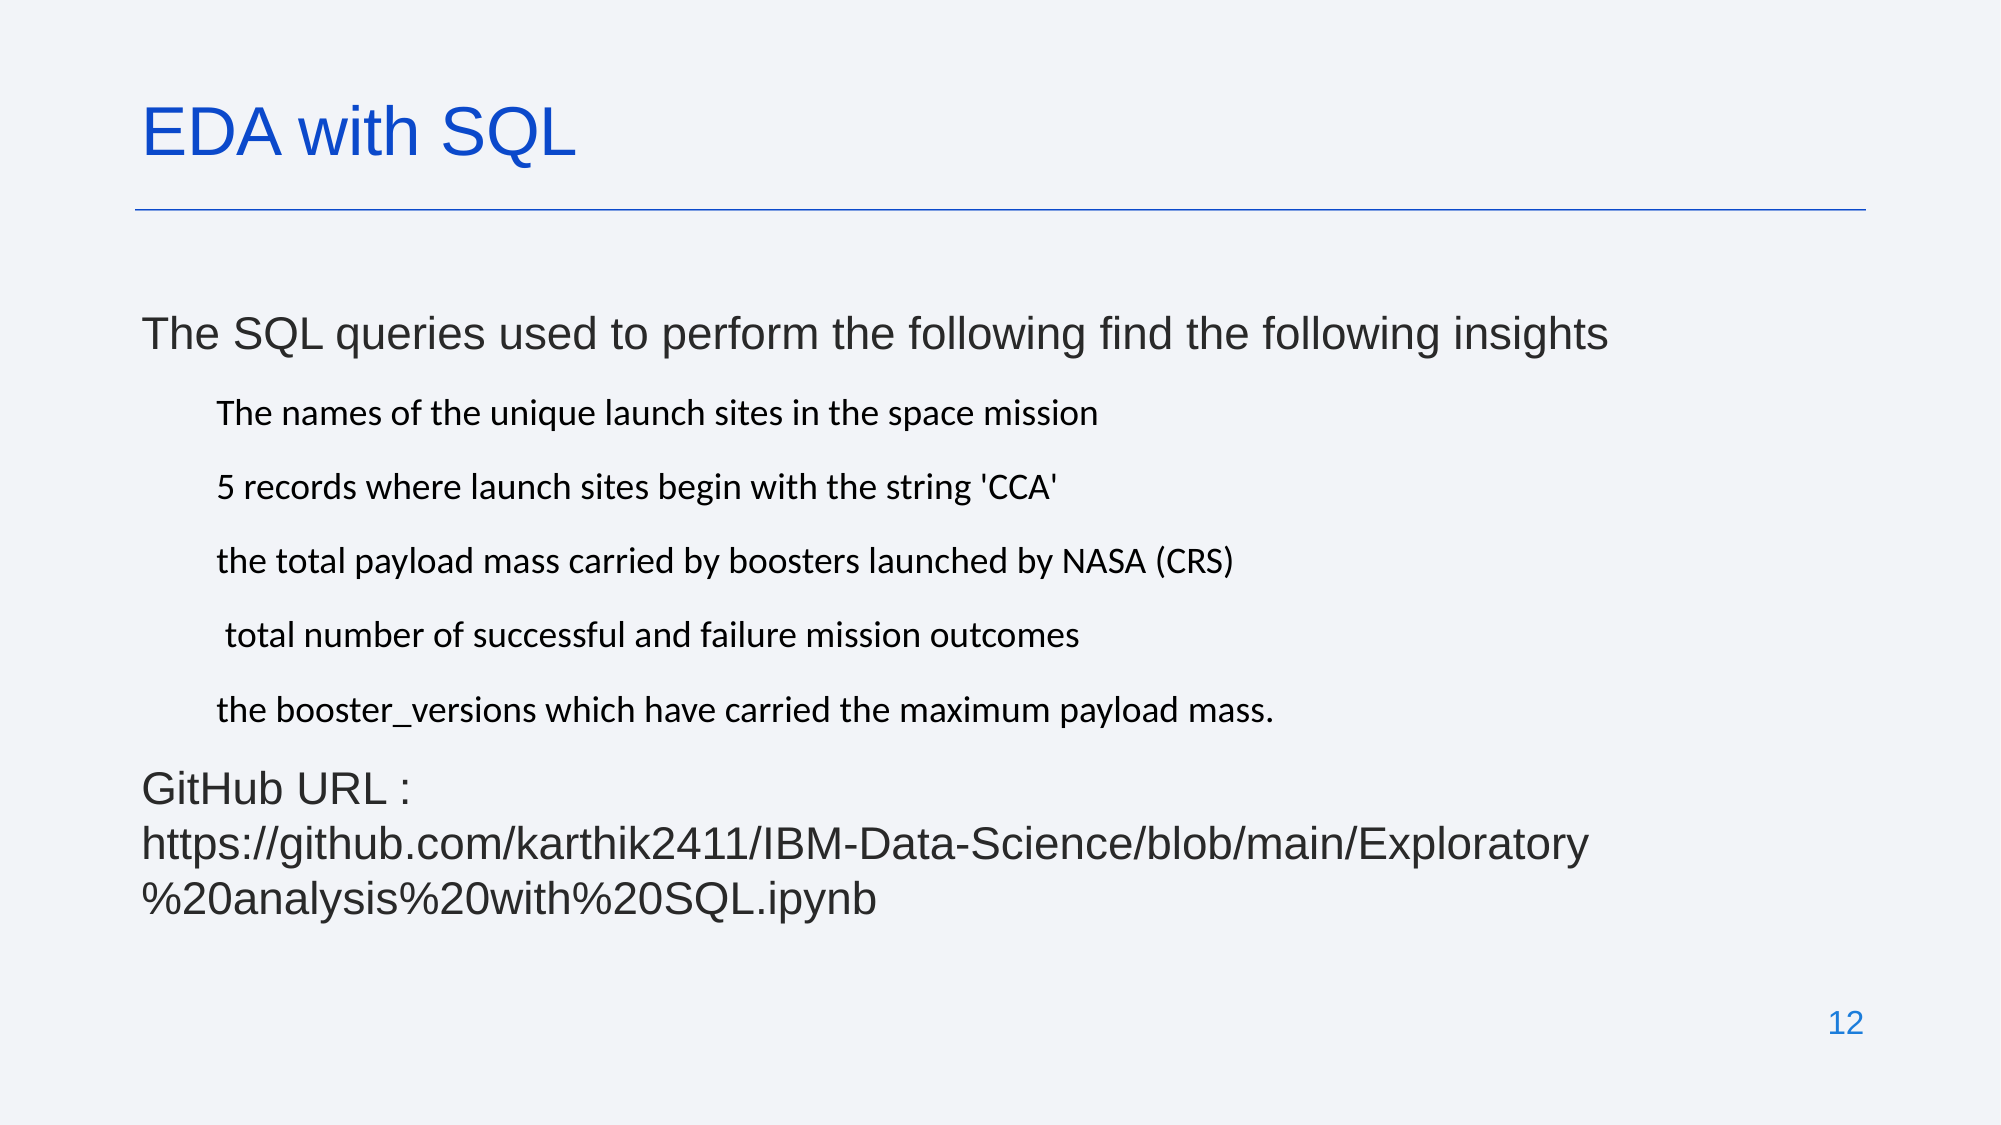

EDA with SQL
The SQL queries used to perform the following find the following insights
The names of the unique launch sites in the space mission
5 records where launch sites begin with the string 'CCA'
the total payload mass carried by boosters launched by NASA (CRS)
 total number of successful and failure mission outcomes
the booster_versions which have carried the maximum payload mass.
GitHub URL : https://github.com/karthik2411/IBM-Data-Science/blob/main/Exploratory%20analysis%20with%20SQL.ipynb

12